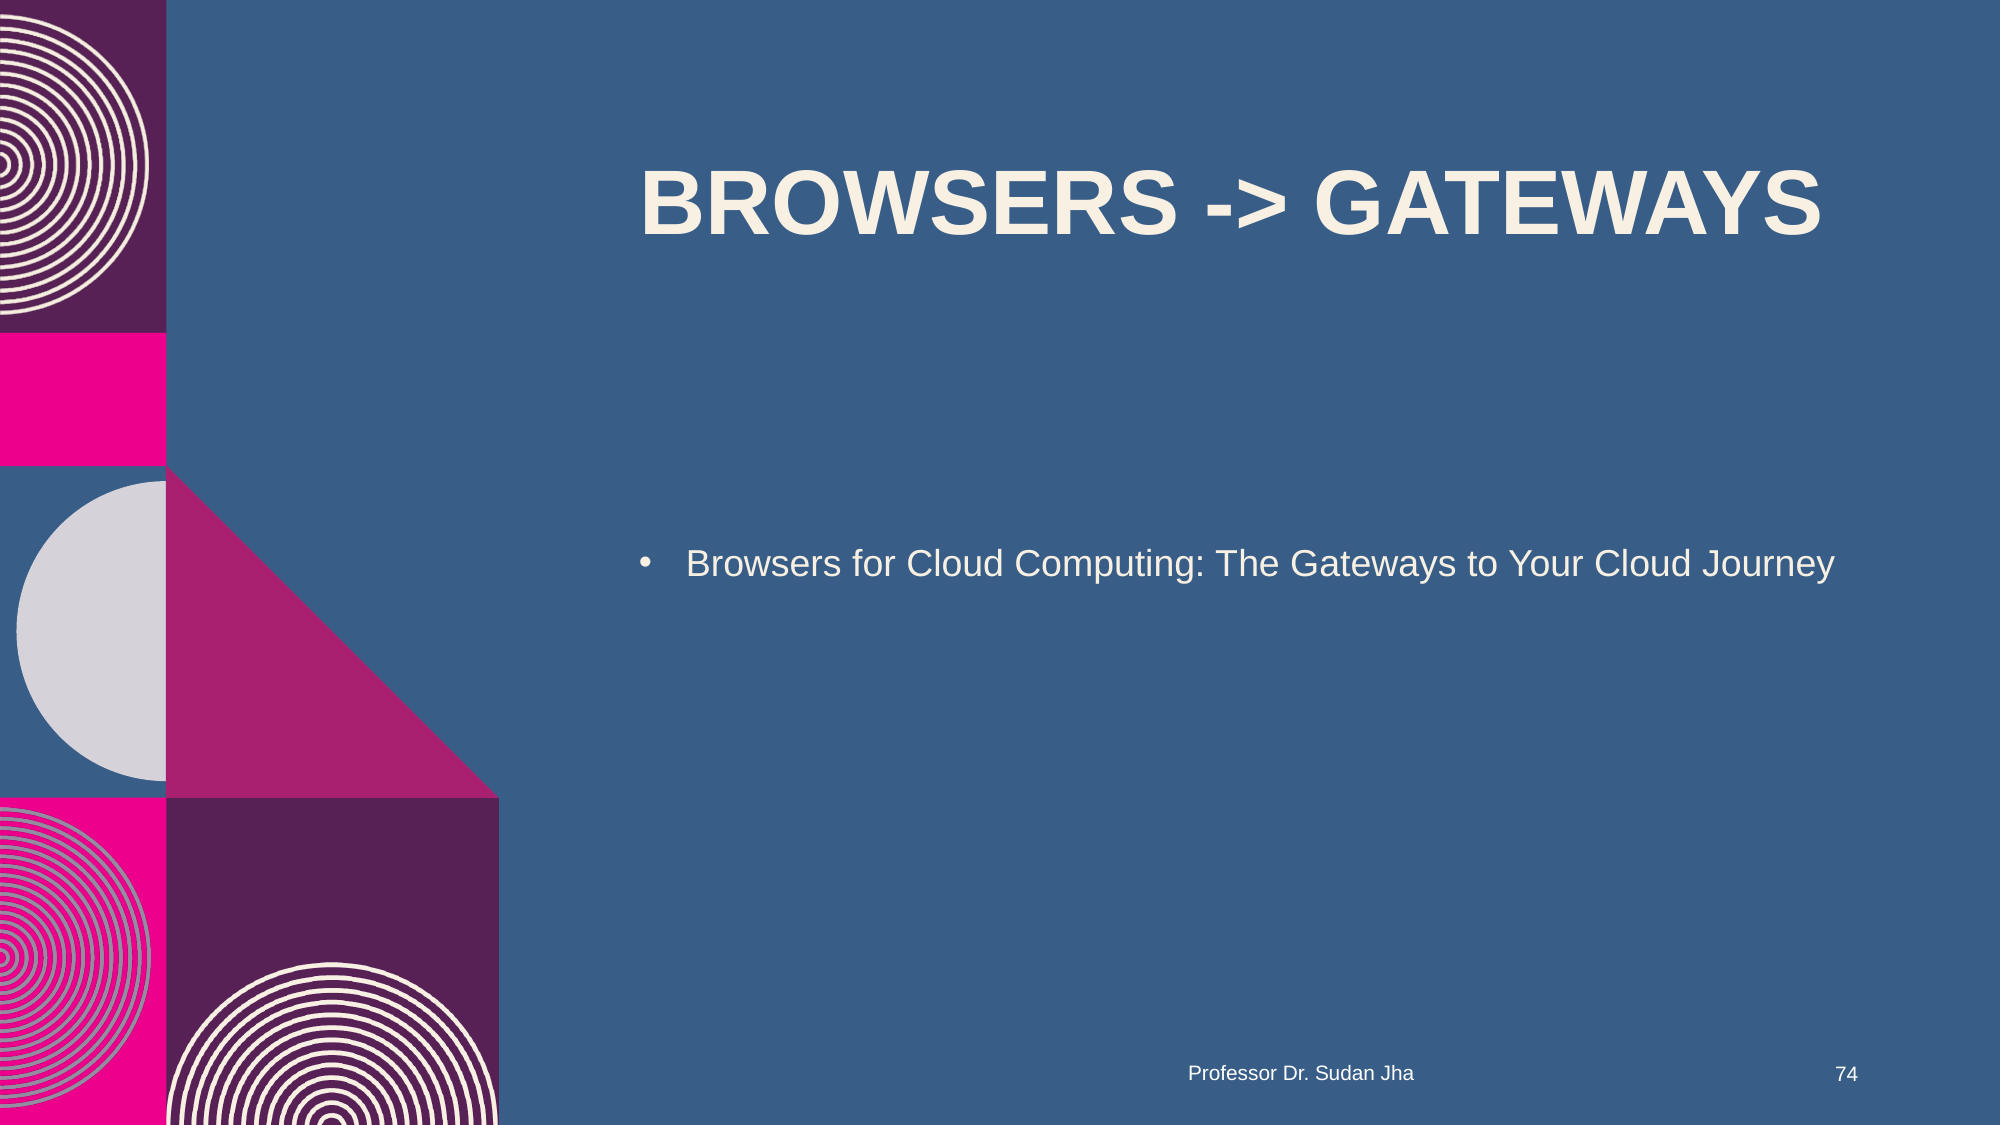

# Browsers -> Gateways
Browsers for Cloud Computing: The Gateways to Your Cloud Journey

Professor Dr. Sudan Jha
74